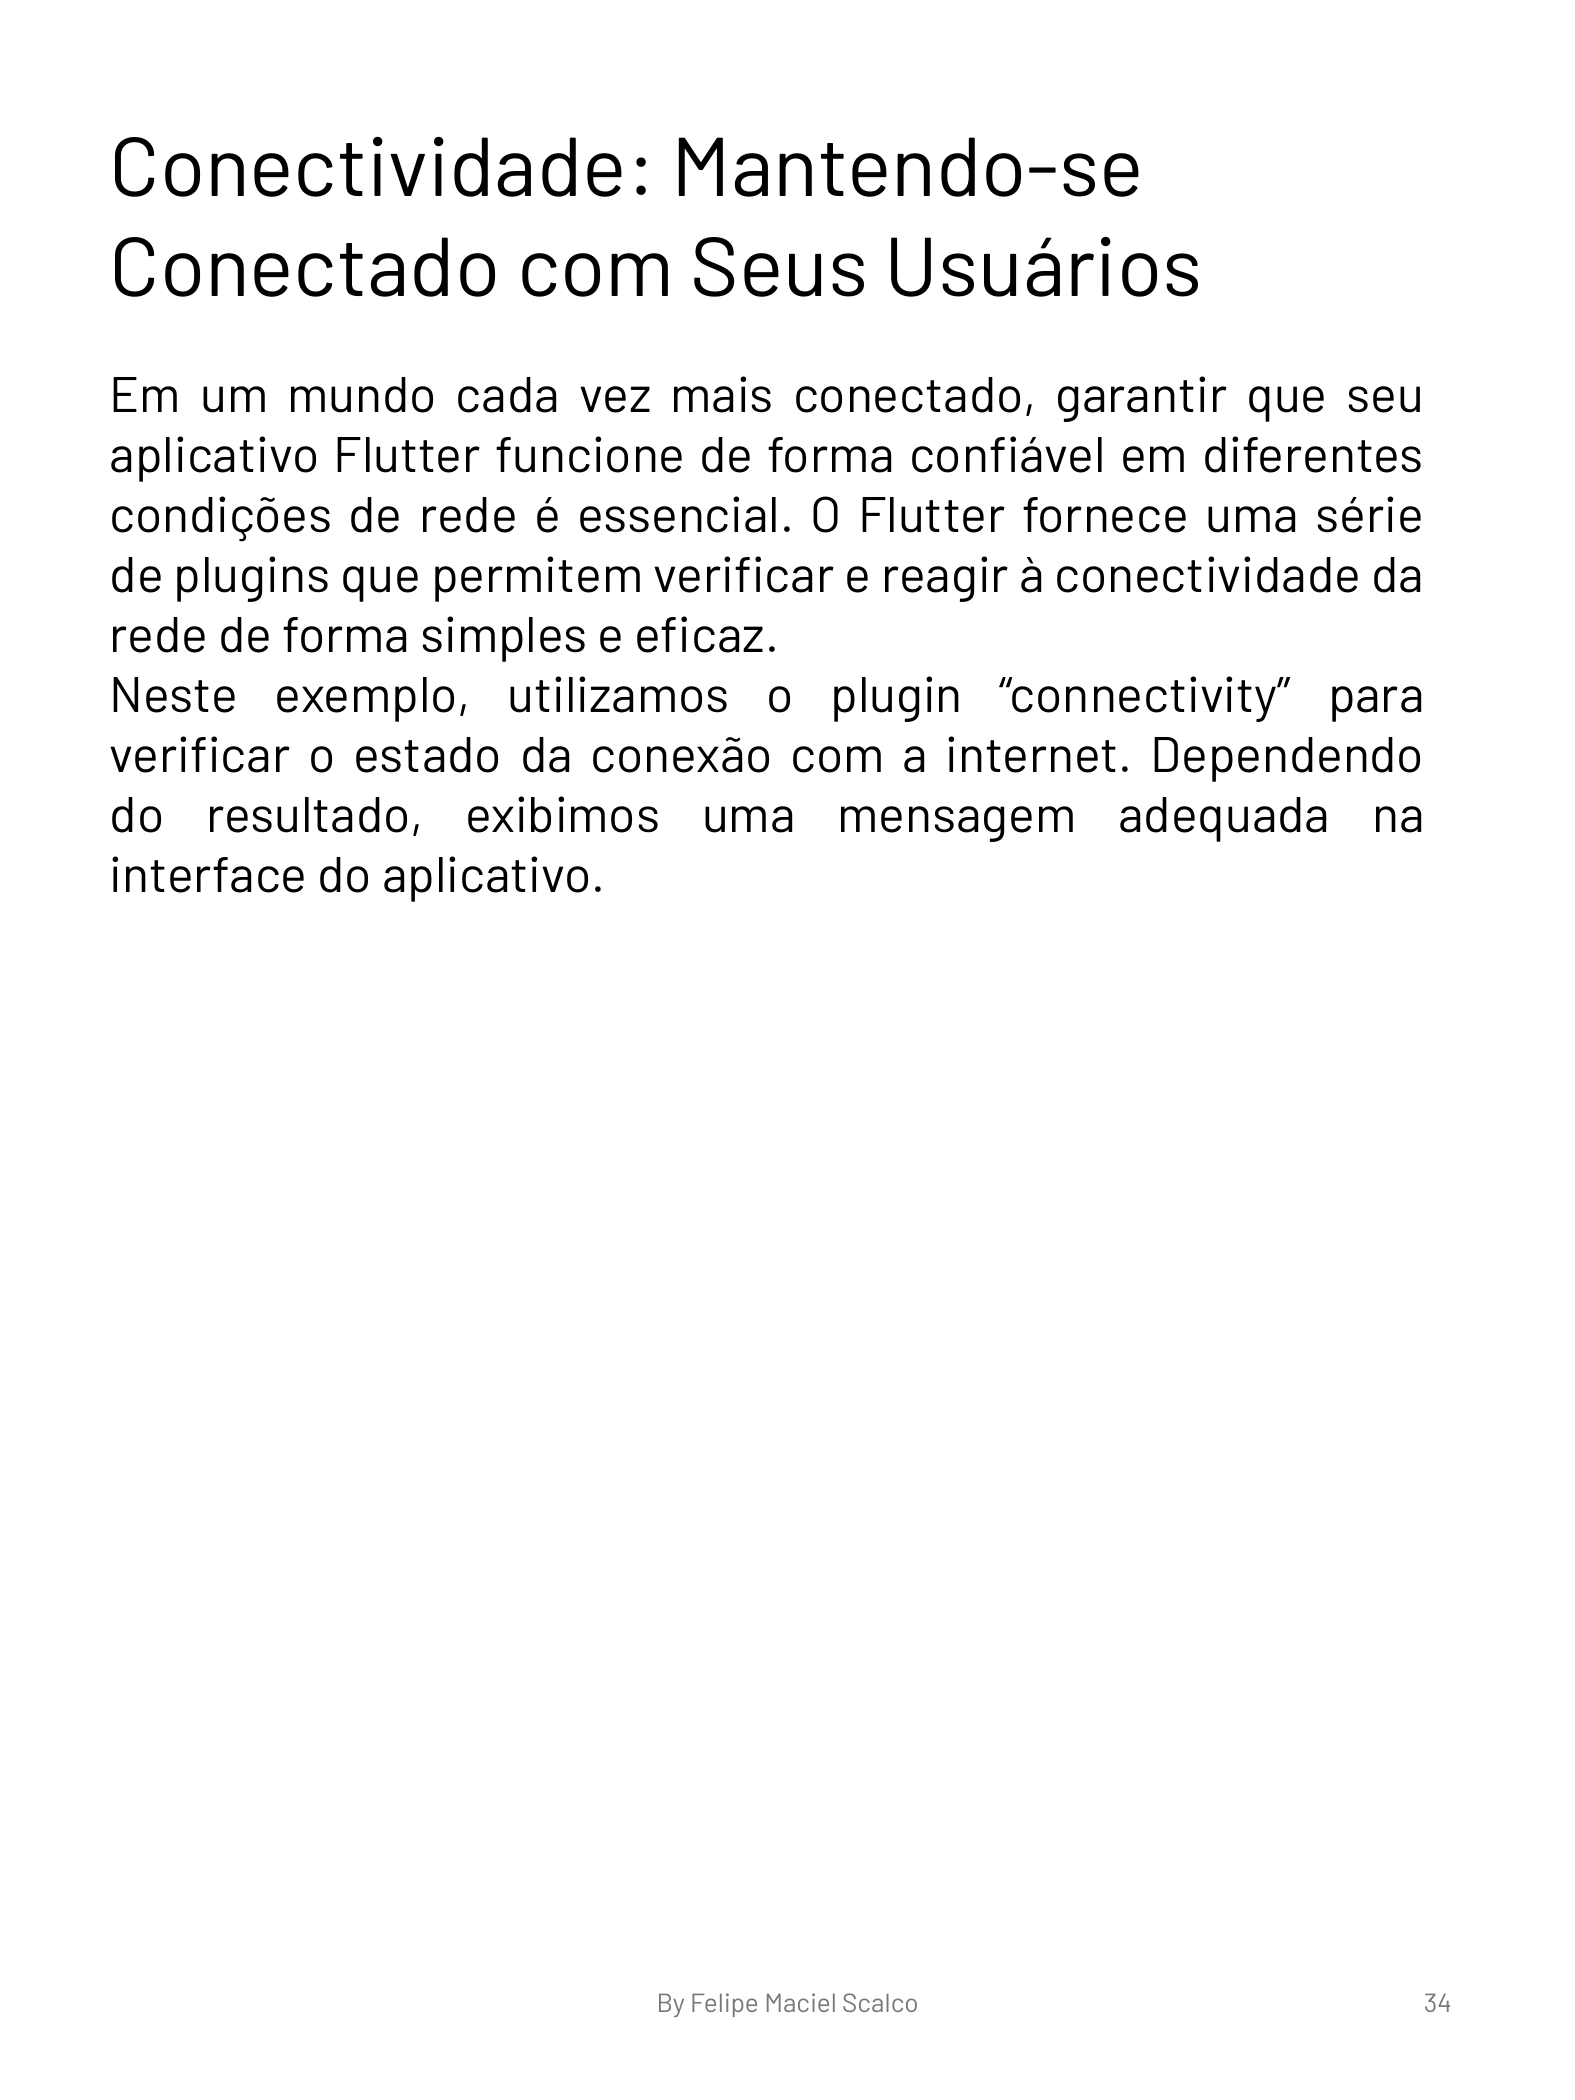

Conectividade: Mantendo-se Conectado com Seus Usuários
Em um mundo cada vez mais conectado, garantir que seu aplicativo Flutter funcione de forma confiável em diferentes condições de rede é essencial. O Flutter fornece uma série de plugins que permitem verificar e reagir à conectividade da rede de forma simples e eficaz.
Neste exemplo, utilizamos o plugin “connectivity” para verificar o estado da conexão com a internet. Dependendo do resultado, exibimos uma mensagem adequada na interface do aplicativo.
By Felipe Maciel Scalco
34